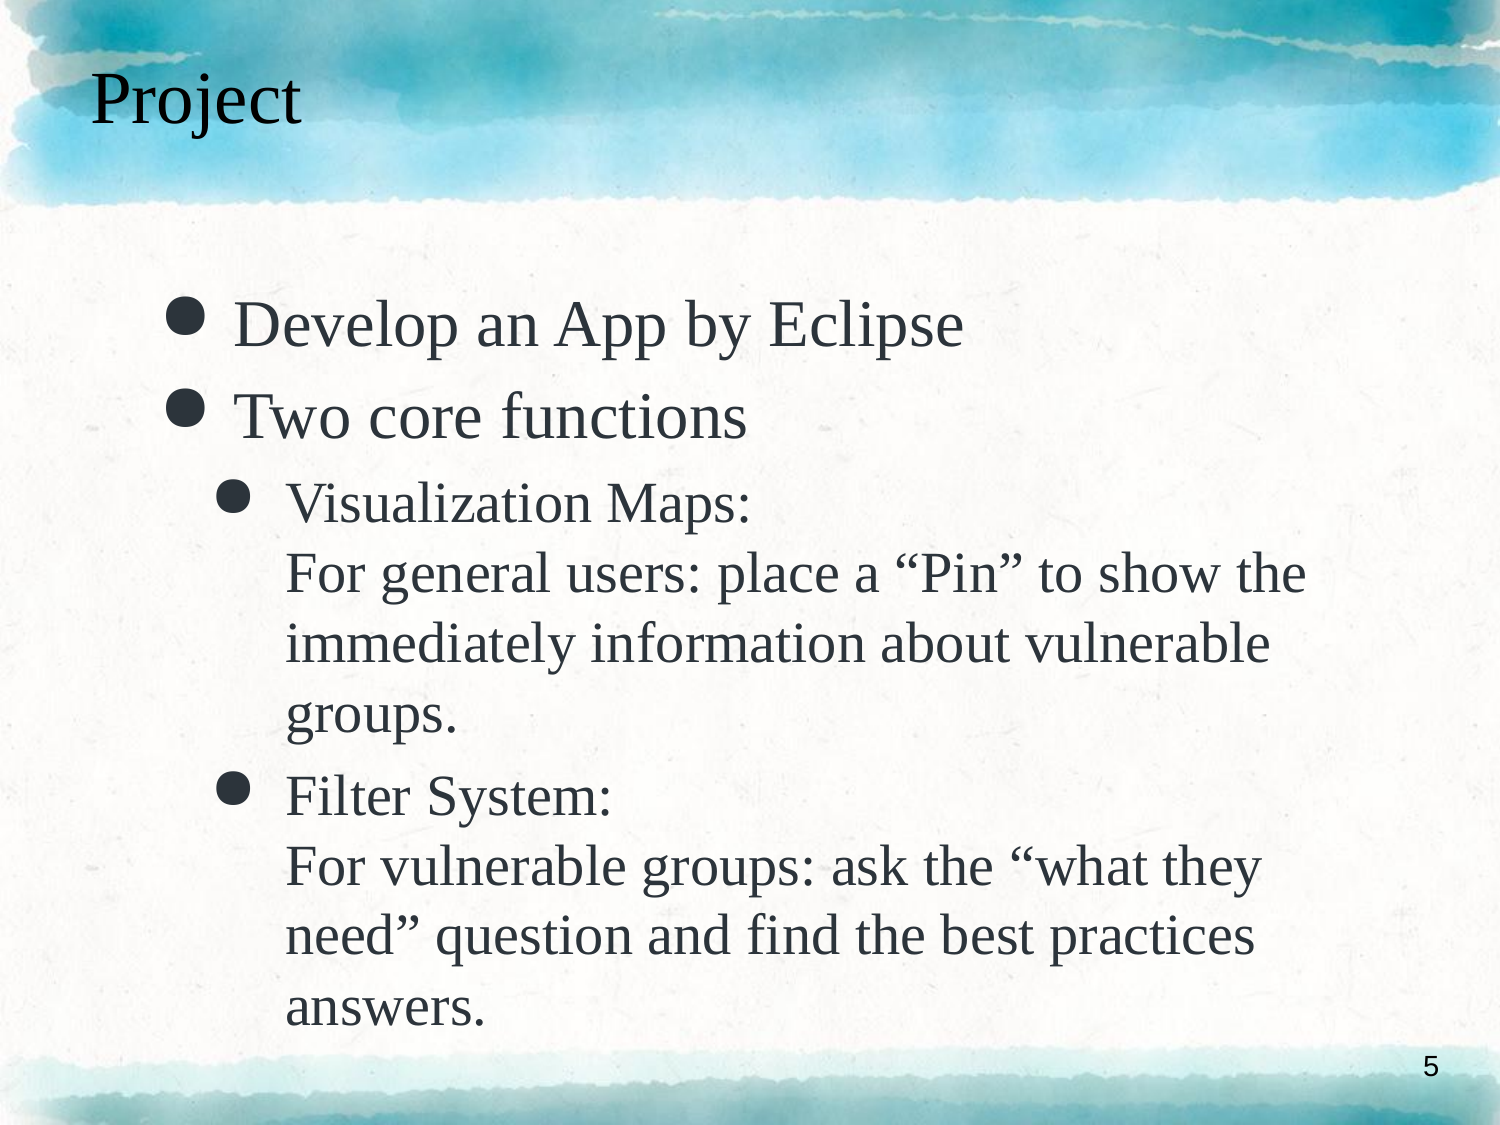

# Project
Develop an App by Eclipse
Two core functions
Visualization Maps:
For general users: place a “Pin” to show the immediately information about vulnerable groups.
Filter System:
For vulnerable groups: ask the “what they need” question and find the best practices answers.
5